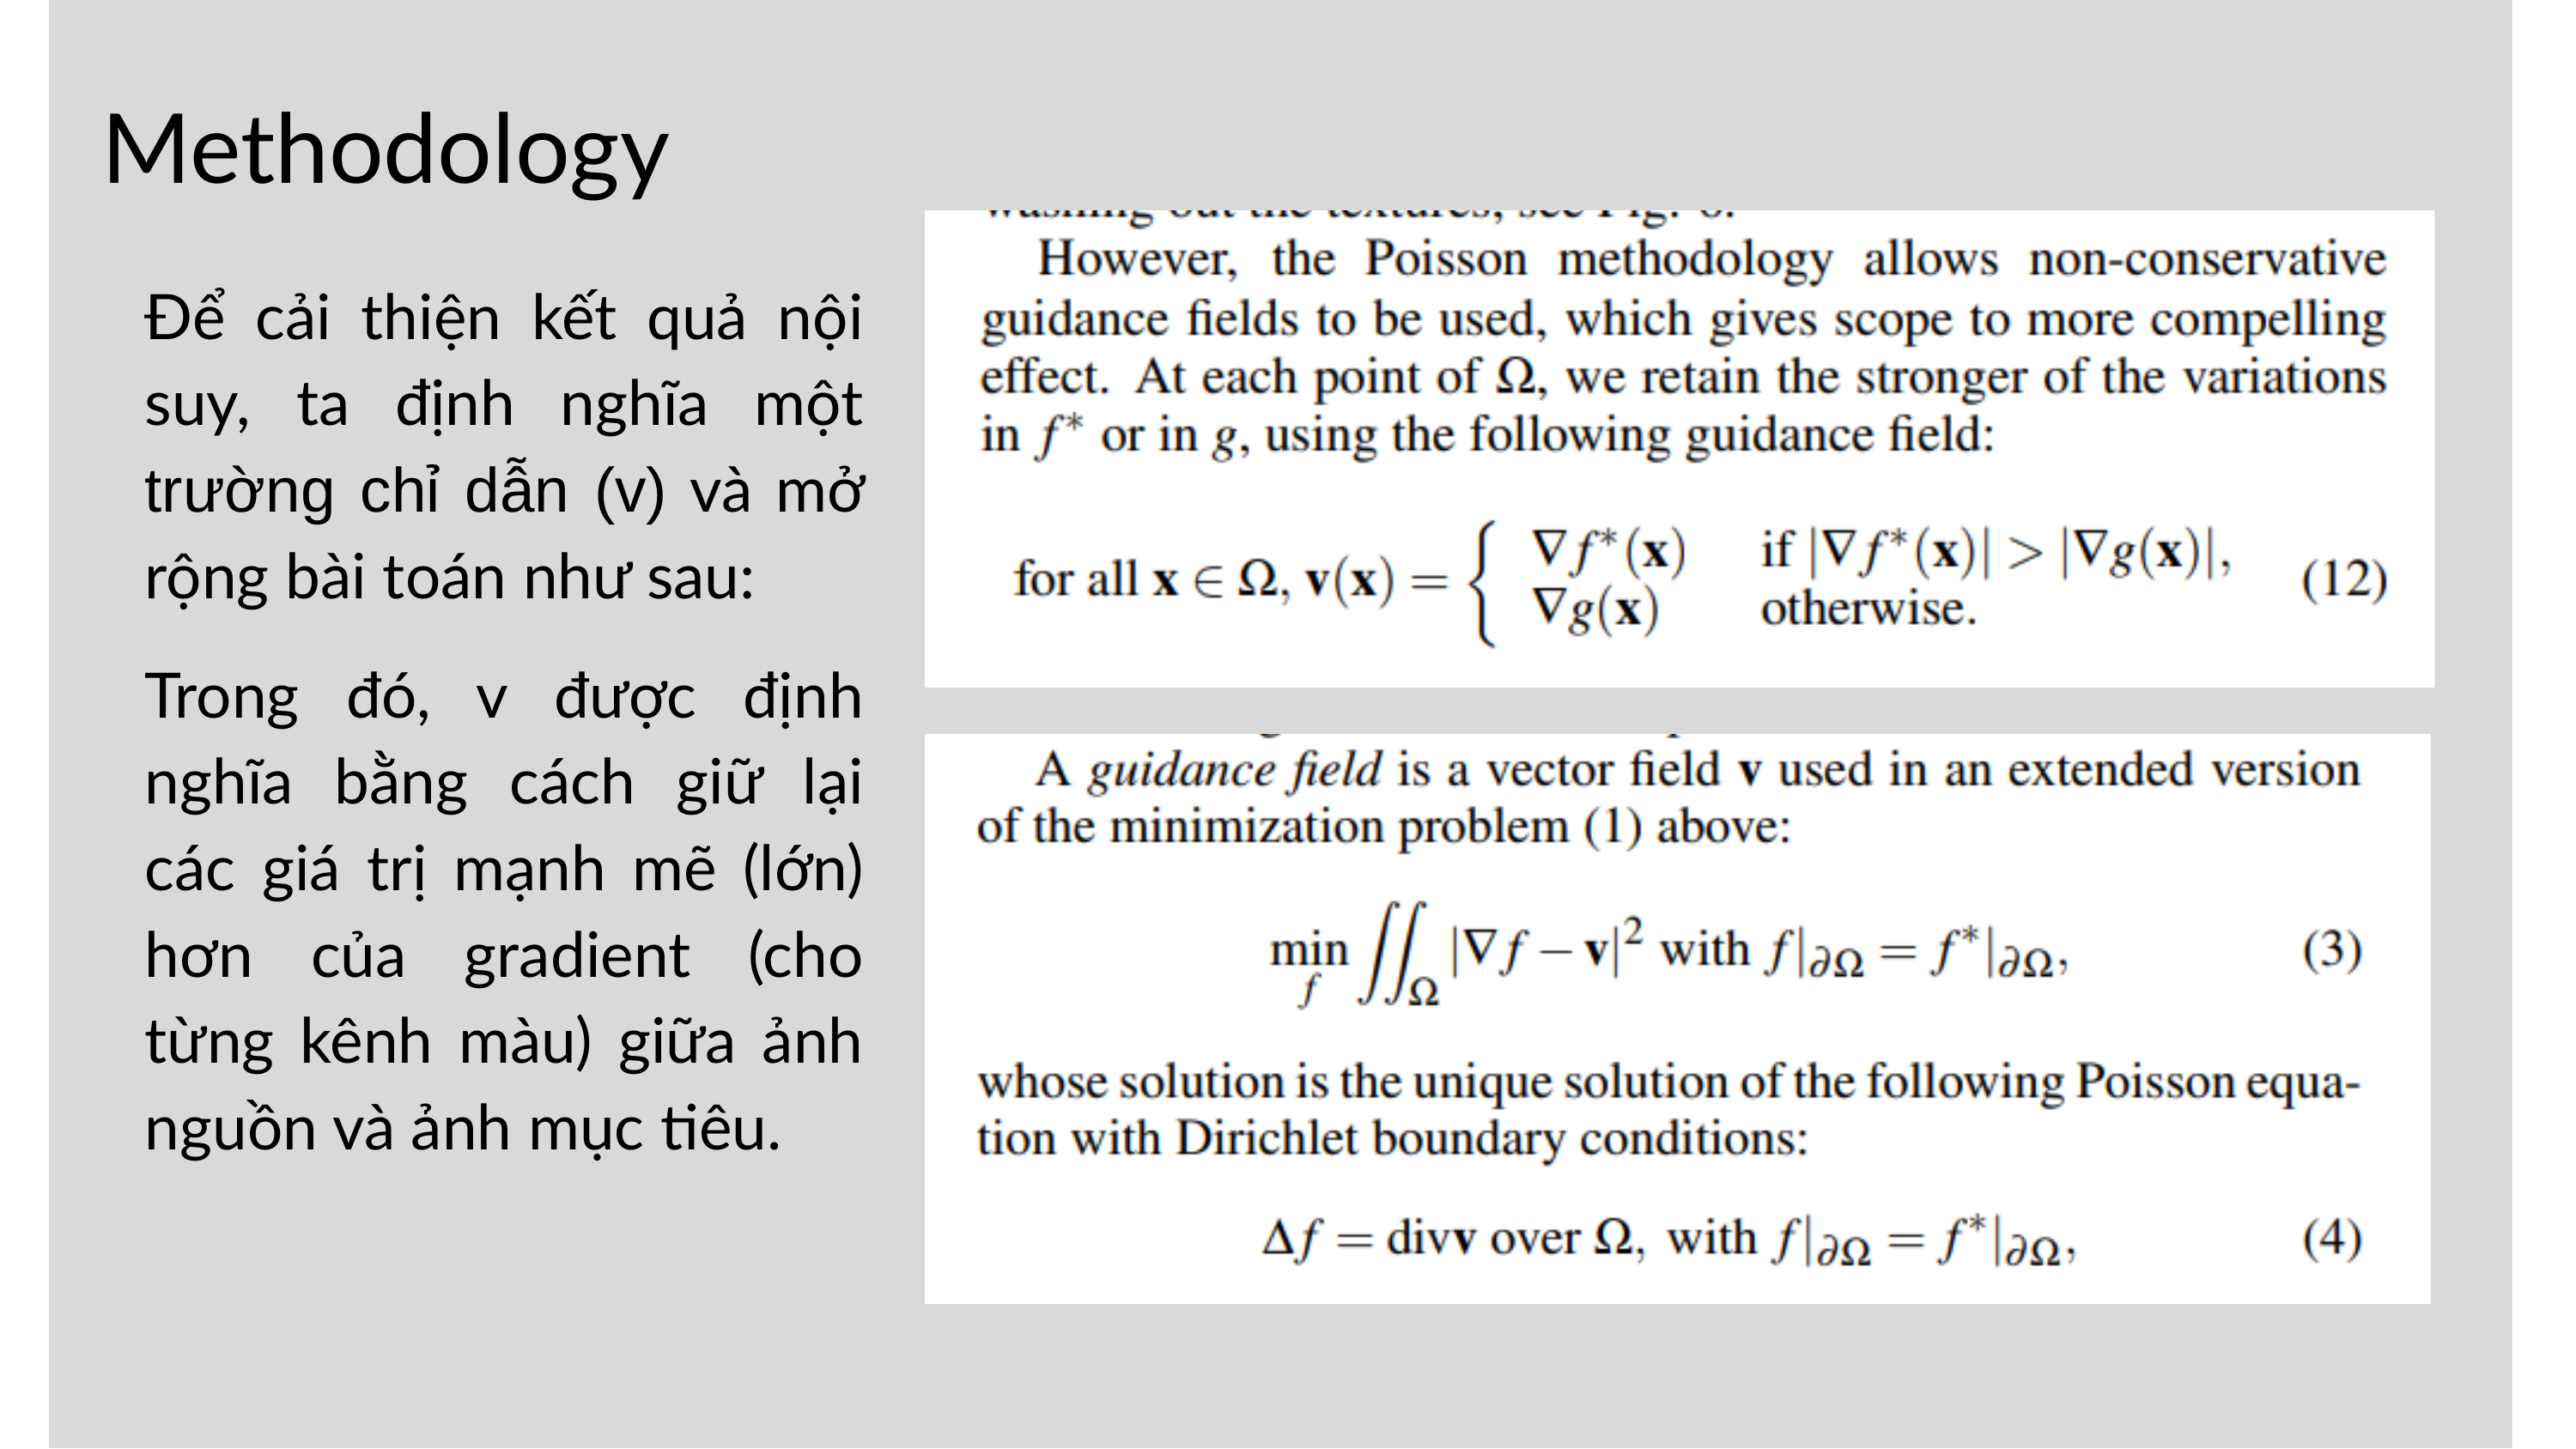

Methodology

Để cải thiện kết quả nội suy, ta định nghĩa một trường chỉ dẫn (v) và mở rộng bài toán như sau:
Trong đó, v được định nghĩa bằng cách giữ lại các giá trị mạnh mẽ (lớn) hơn của gradient (cho từng kênh màu) giữa ảnh nguồn và ảnh mục tiêu.